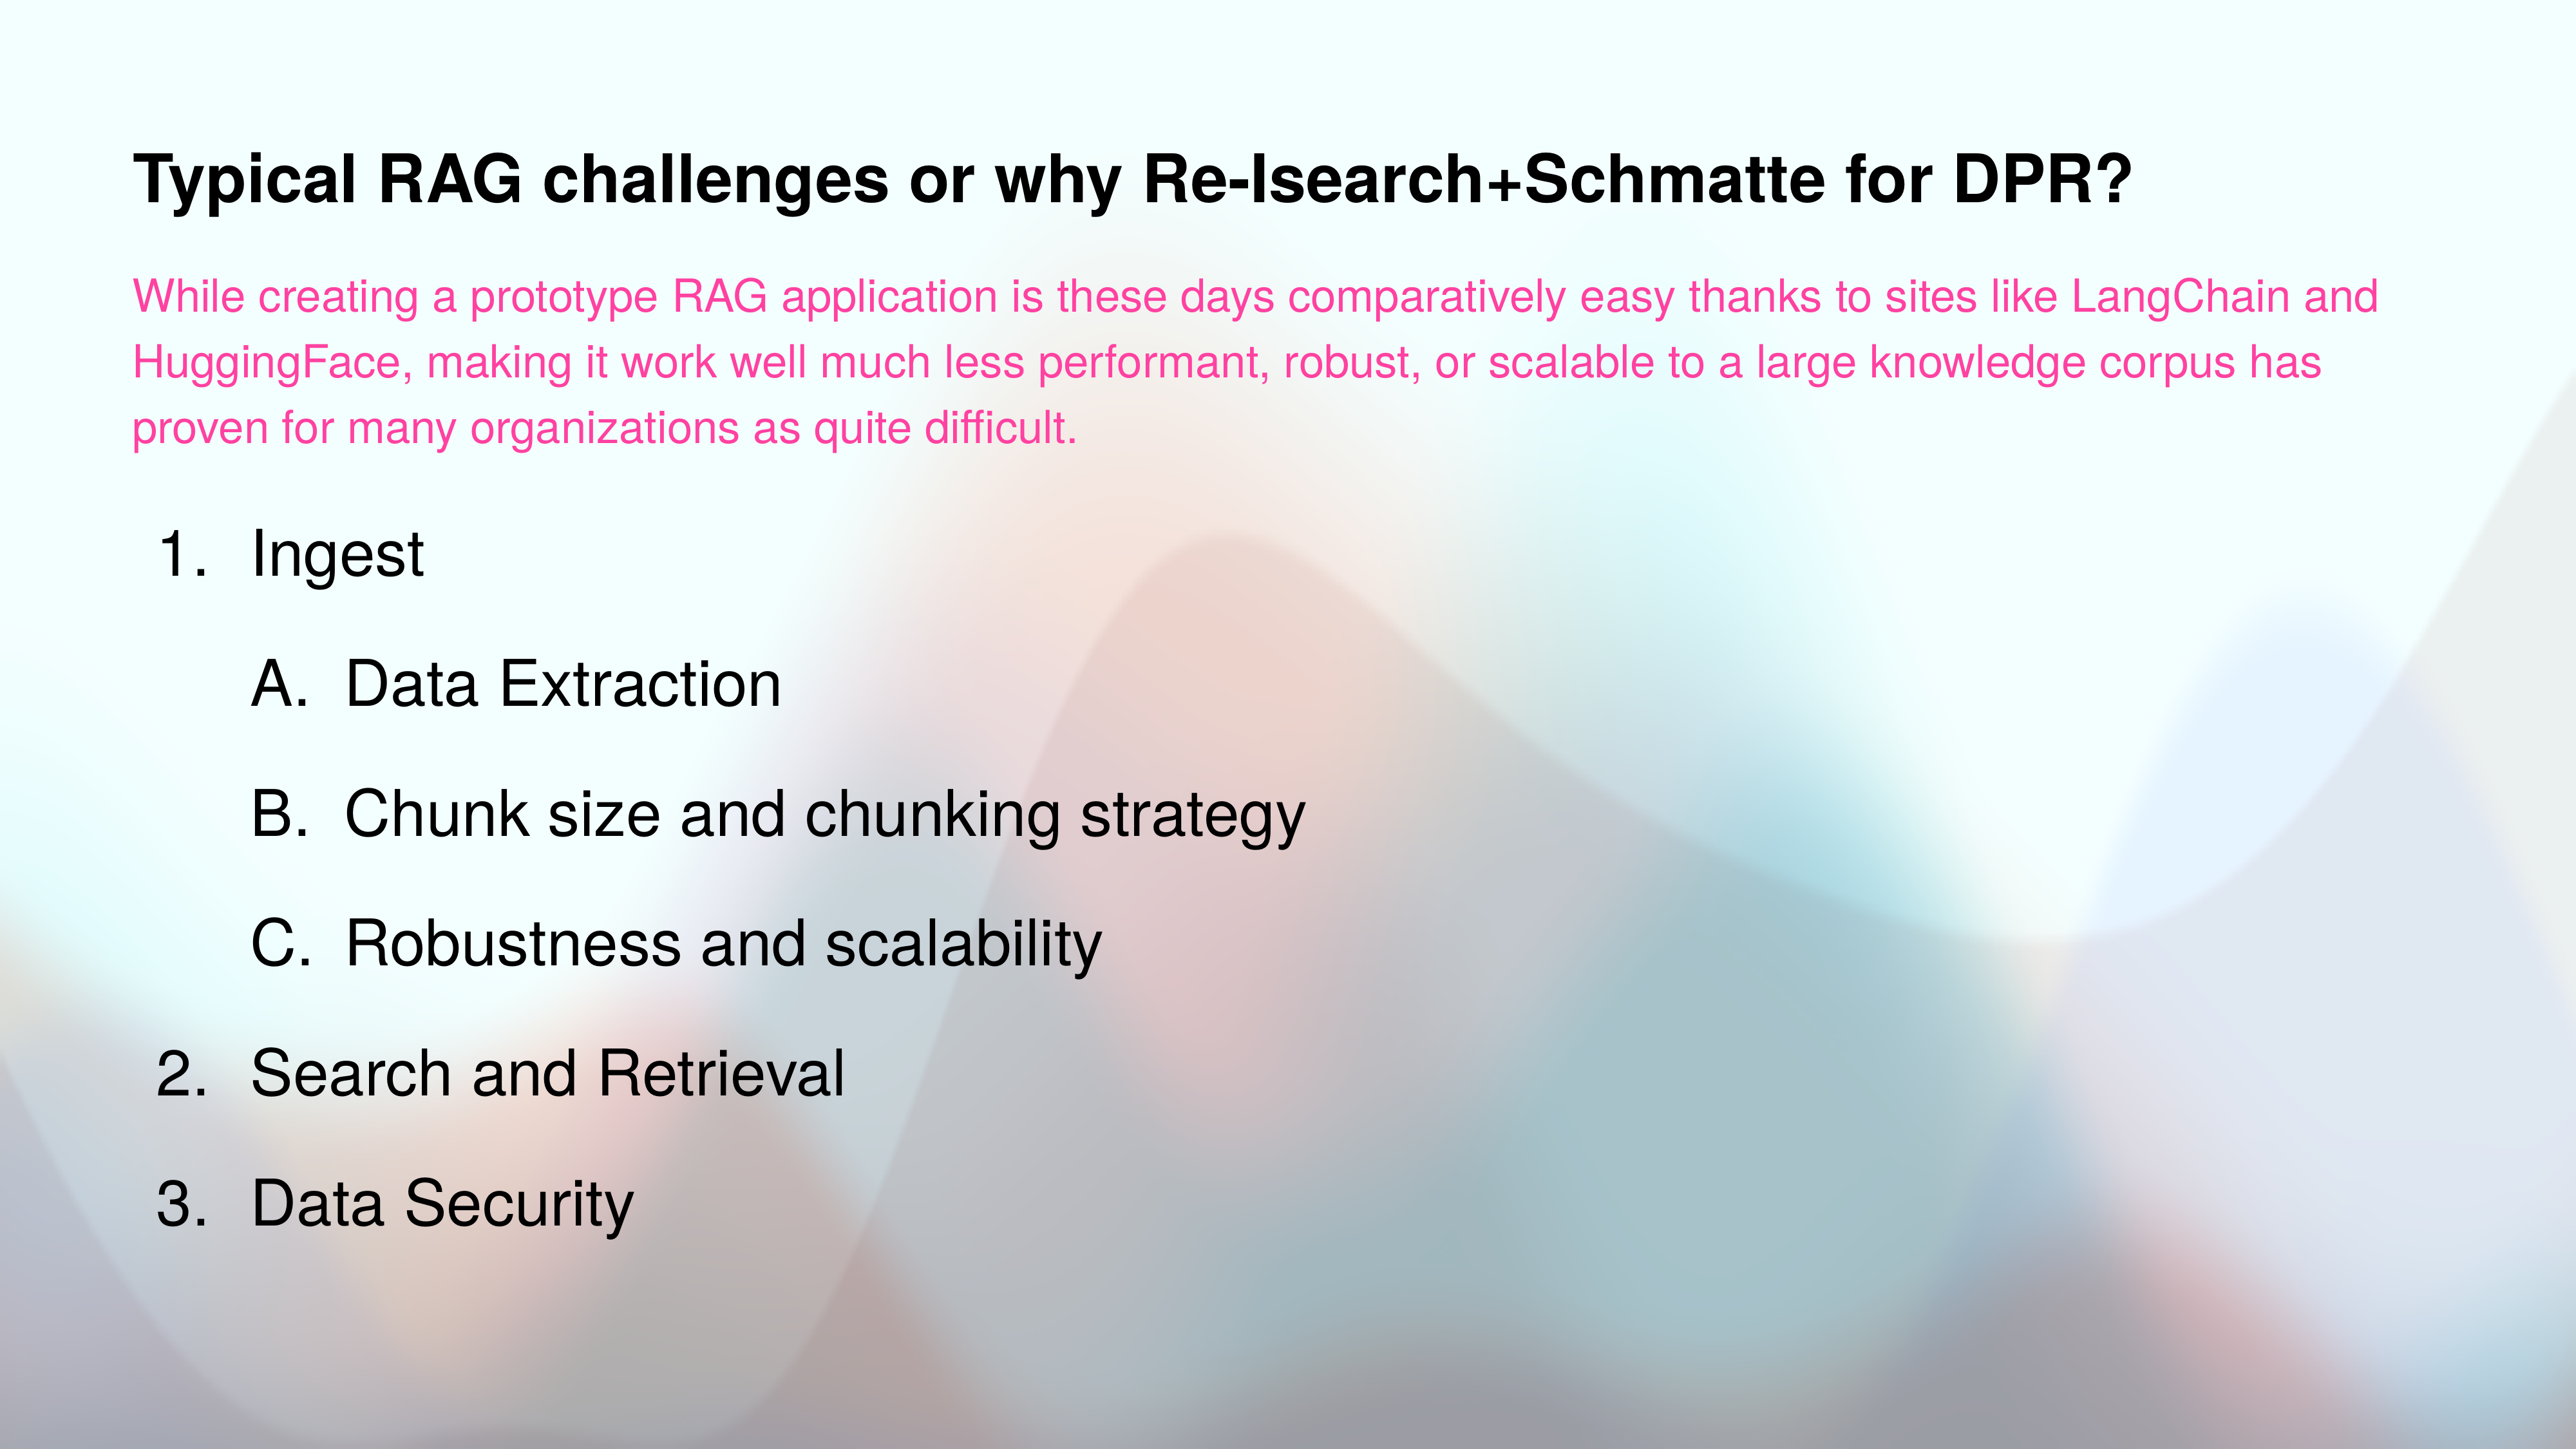

# Typical RAG challenges or why Re-Isearch+Schmatte for DPR?
While creating a prototype RAG application is these days comparatively easy thanks to sites like LangChain and HuggingFace, making it work well much less performant, robust, or scalable to a large knowledge corpus has proven for many organizations as quite difficult.
Ingest
Data Extraction
Chunk size and chunking strategy
Robustness and scalability
Search and Retrieval
Data Security